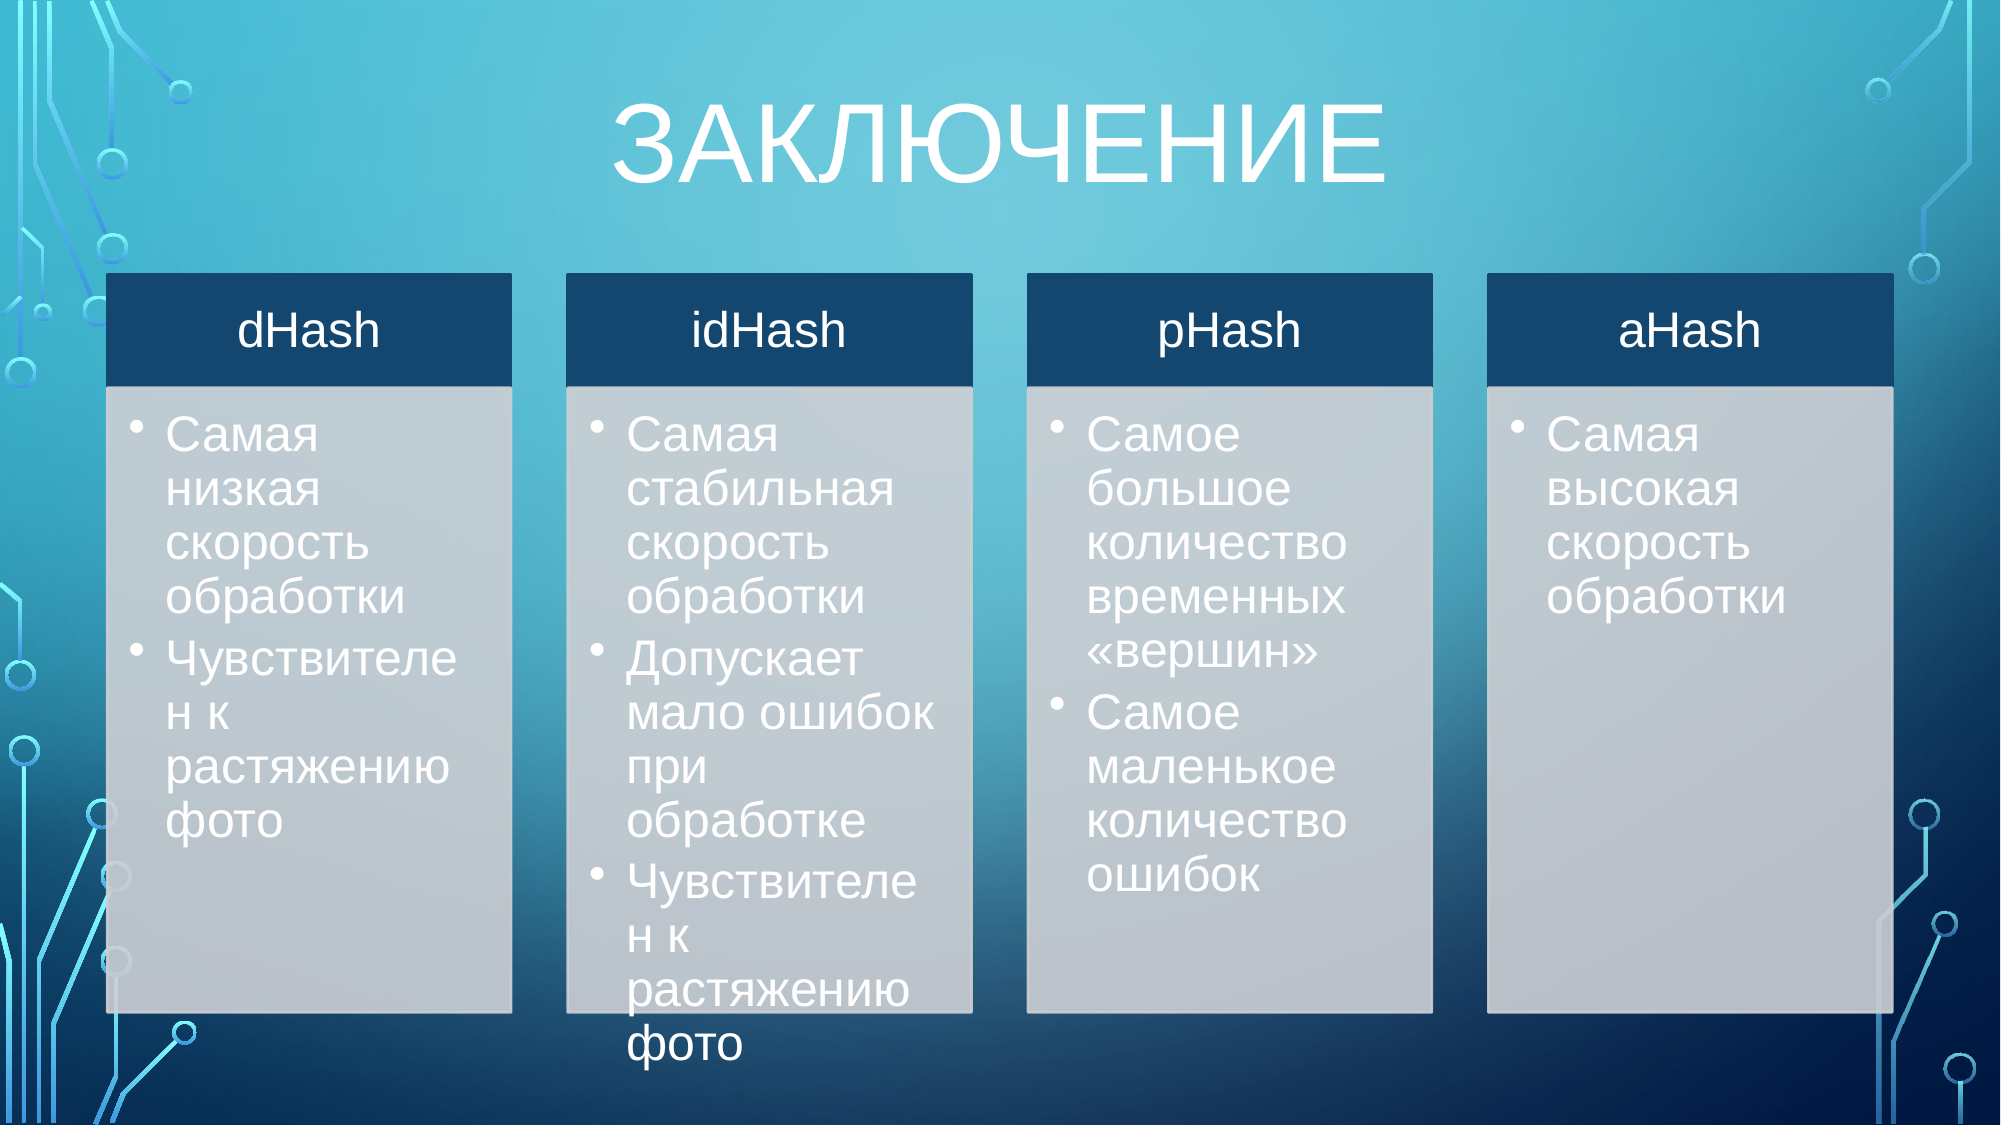

# заключение
dHash
Самая низкая скорость обработки
Чувствителен к растяжению фото
idHash
Самая стабильная скорость обработки
Допускает мало ошибок при обработке
Чувствителен к растяжению фото
pHash
Самое большое количество временных «вершин»
Самое маленькое количество ошибок
aHash
Самая высокая скорость обработки